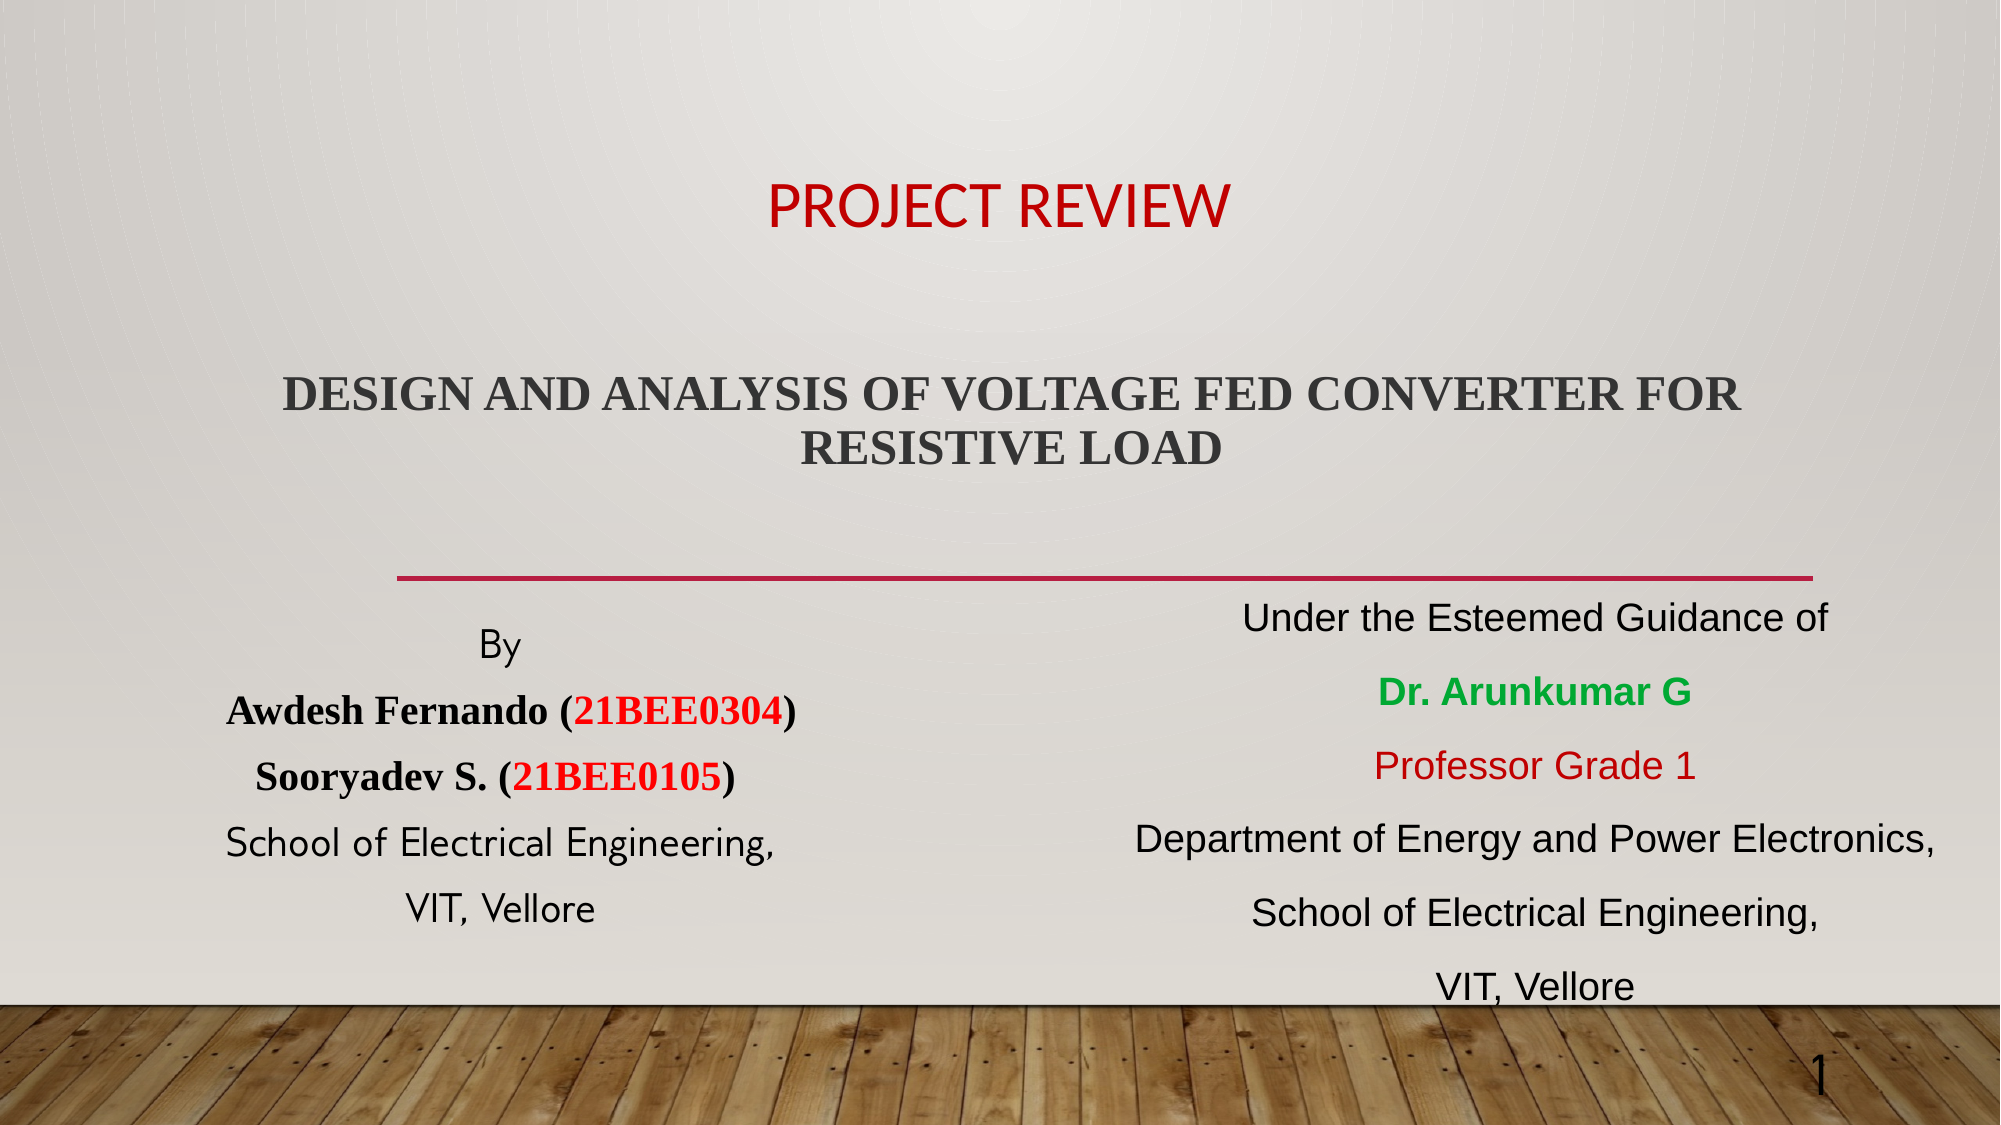

PROJECT REVIEW
DESIGN AND ANALYSIS OF VOLTAGE FED CONVERTER FOR RESISTIVE LOAD
By
  Awdesh Fernando (21BEE0304)
Sooryadev S. (21BEE0105)
School of Electrical Engineering,
VIT, Vellore
Under the Esteemed Guidance of
Dr. Arunkumar G
Professor Grade 1
Department of Energy and Power Electronics,
School of Electrical Engineering,
VIT, Vellore
1